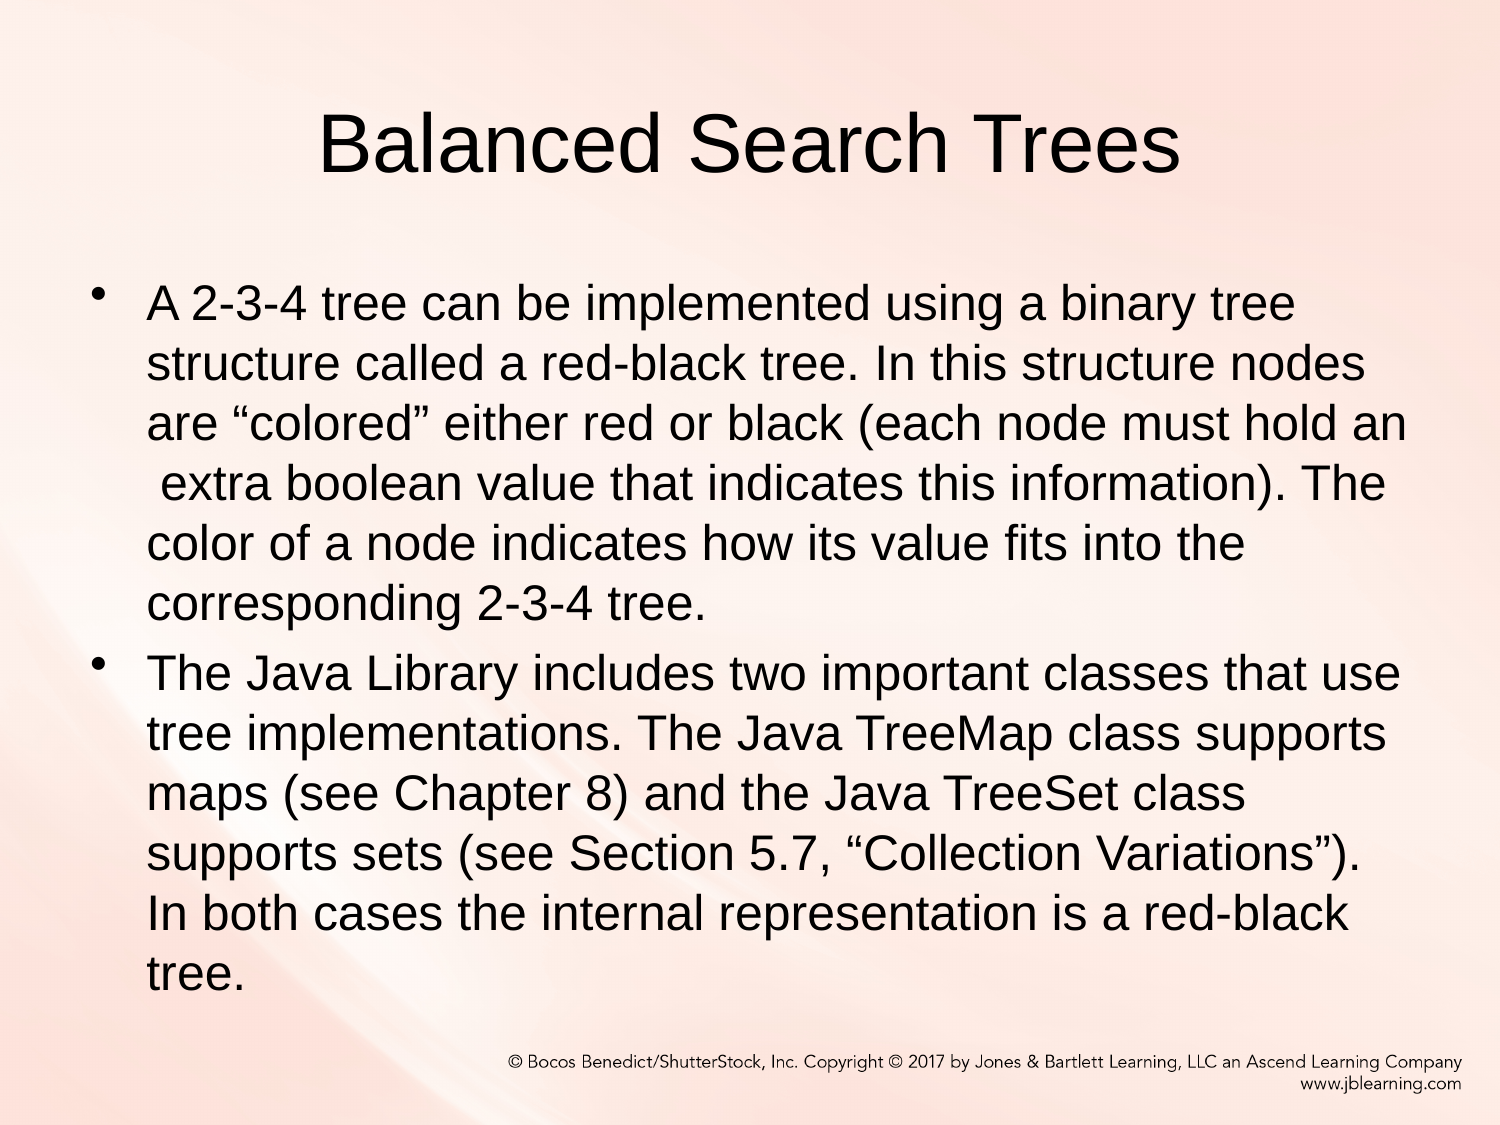

# Balanced Search Trees
A 2-3-4 tree can be implemented using a binary tree structure called a red-black tree. In this structure nodes are “colored” either red or black (each node must hold an  extra boolean value that indicates this information). The color of a node indicates how its value fits into the corresponding 2-3-4 tree.
The Java Library includes two important classes that use tree implementations. The Java TreeMap class supports maps (see Chapter 8) and the Java TreeSet class supports sets (see Section 5.7, “Collection Variations”). In both cases the internal representation is a red-black tree.